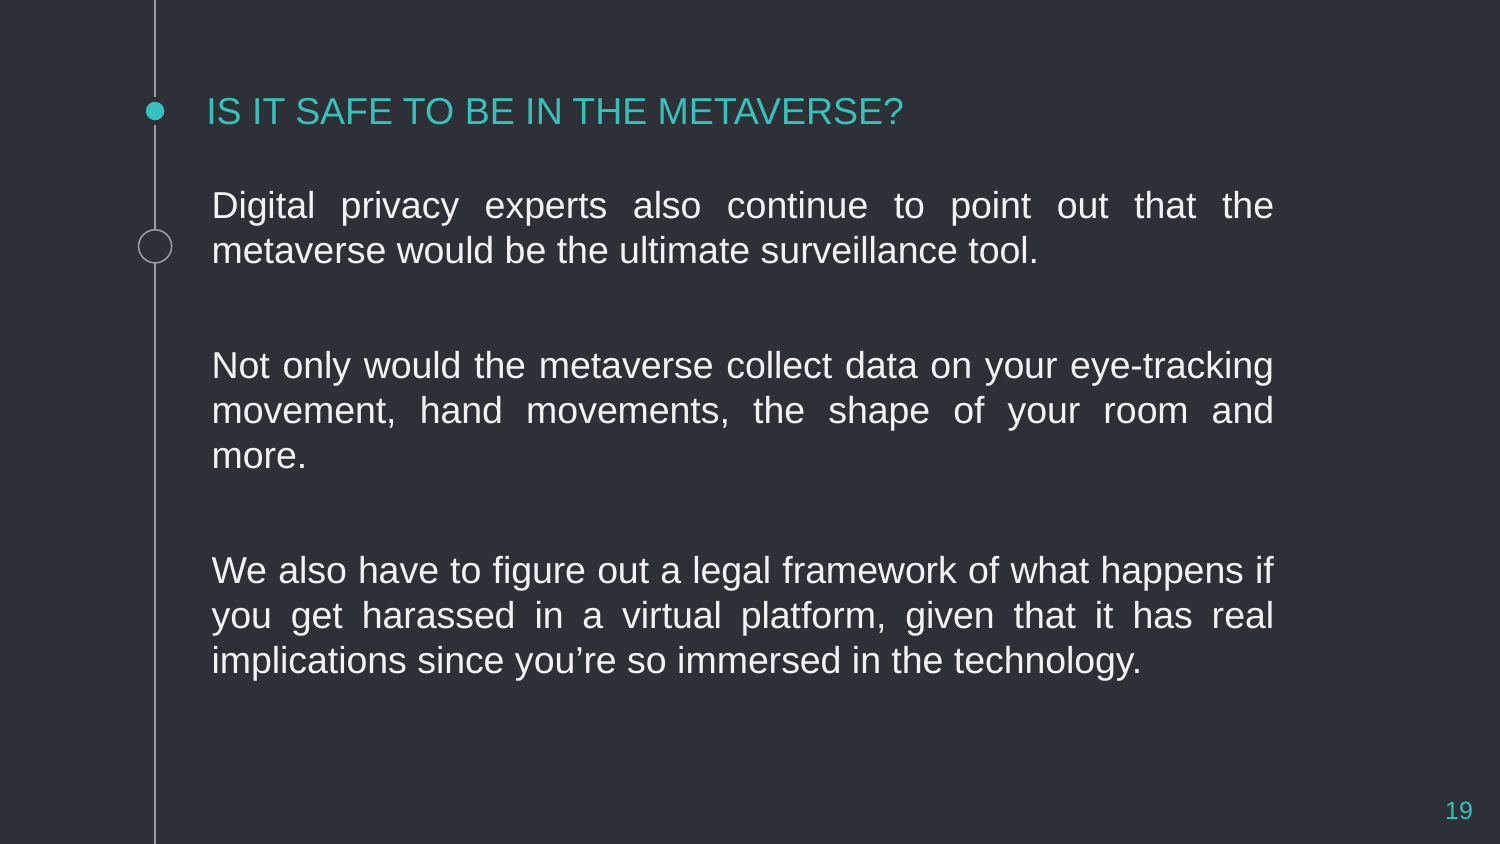

# IS IT SAFE TO BE IN THE METAVERSE?
Digital privacy experts also continue to point out that the metaverse would be the ultimate surveillance tool.

Not only would the metaverse collect data on your eye-tracking movement, hand movements, the shape of your room and more.

We also have to figure out a legal framework of what happens if you get harassed in a virtual platform, given that it has real implications since you’re so immersed in the technology.
19